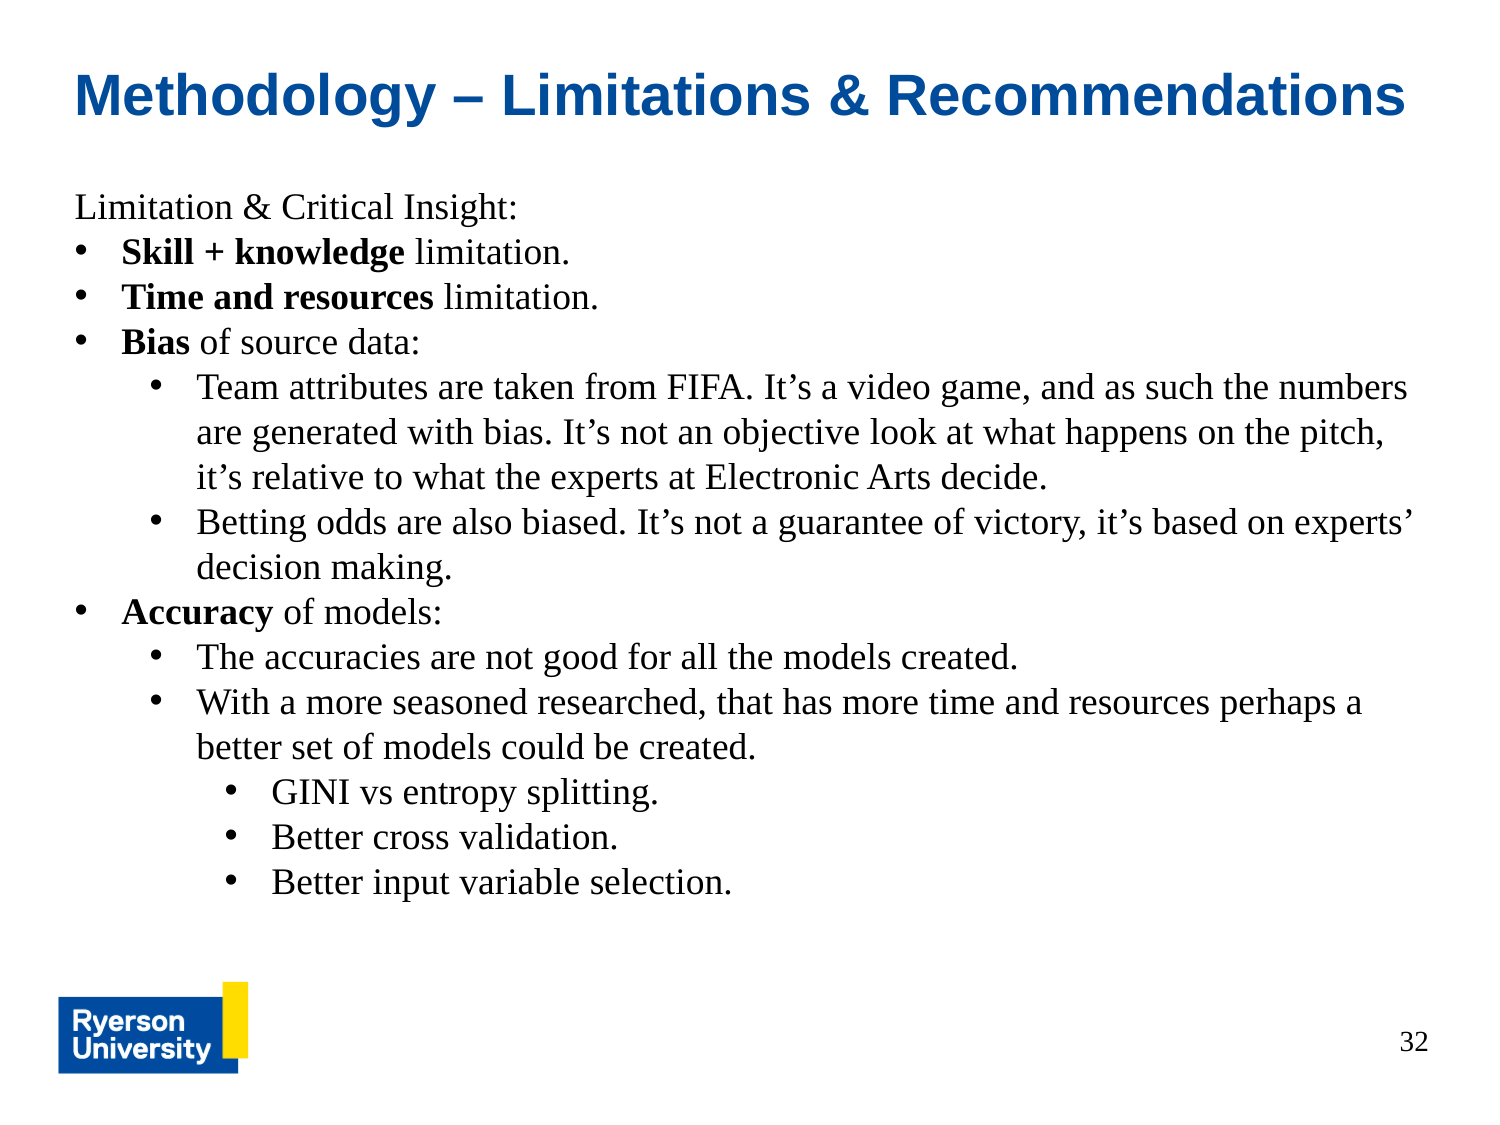

Methodology – Limitations & Recommendations
Limitation & Critical Insight:
Skill + knowledge limitation.
Time and resources limitation.
Bias of source data:
Team attributes are taken from FIFA. It’s a video game, and as such the numbers are generated with bias. It’s not an objective look at what happens on the pitch, it’s relative to what the experts at Electronic Arts decide.
Betting odds are also biased. It’s not a guarantee of victory, it’s based on experts’ decision making.
Accuracy of models:
The accuracies are not good for all the models created.
With a more seasoned researched, that has more time and resources perhaps a better set of models could be created.
GINI vs entropy splitting.
Better cross validation.
Better input variable selection.
32